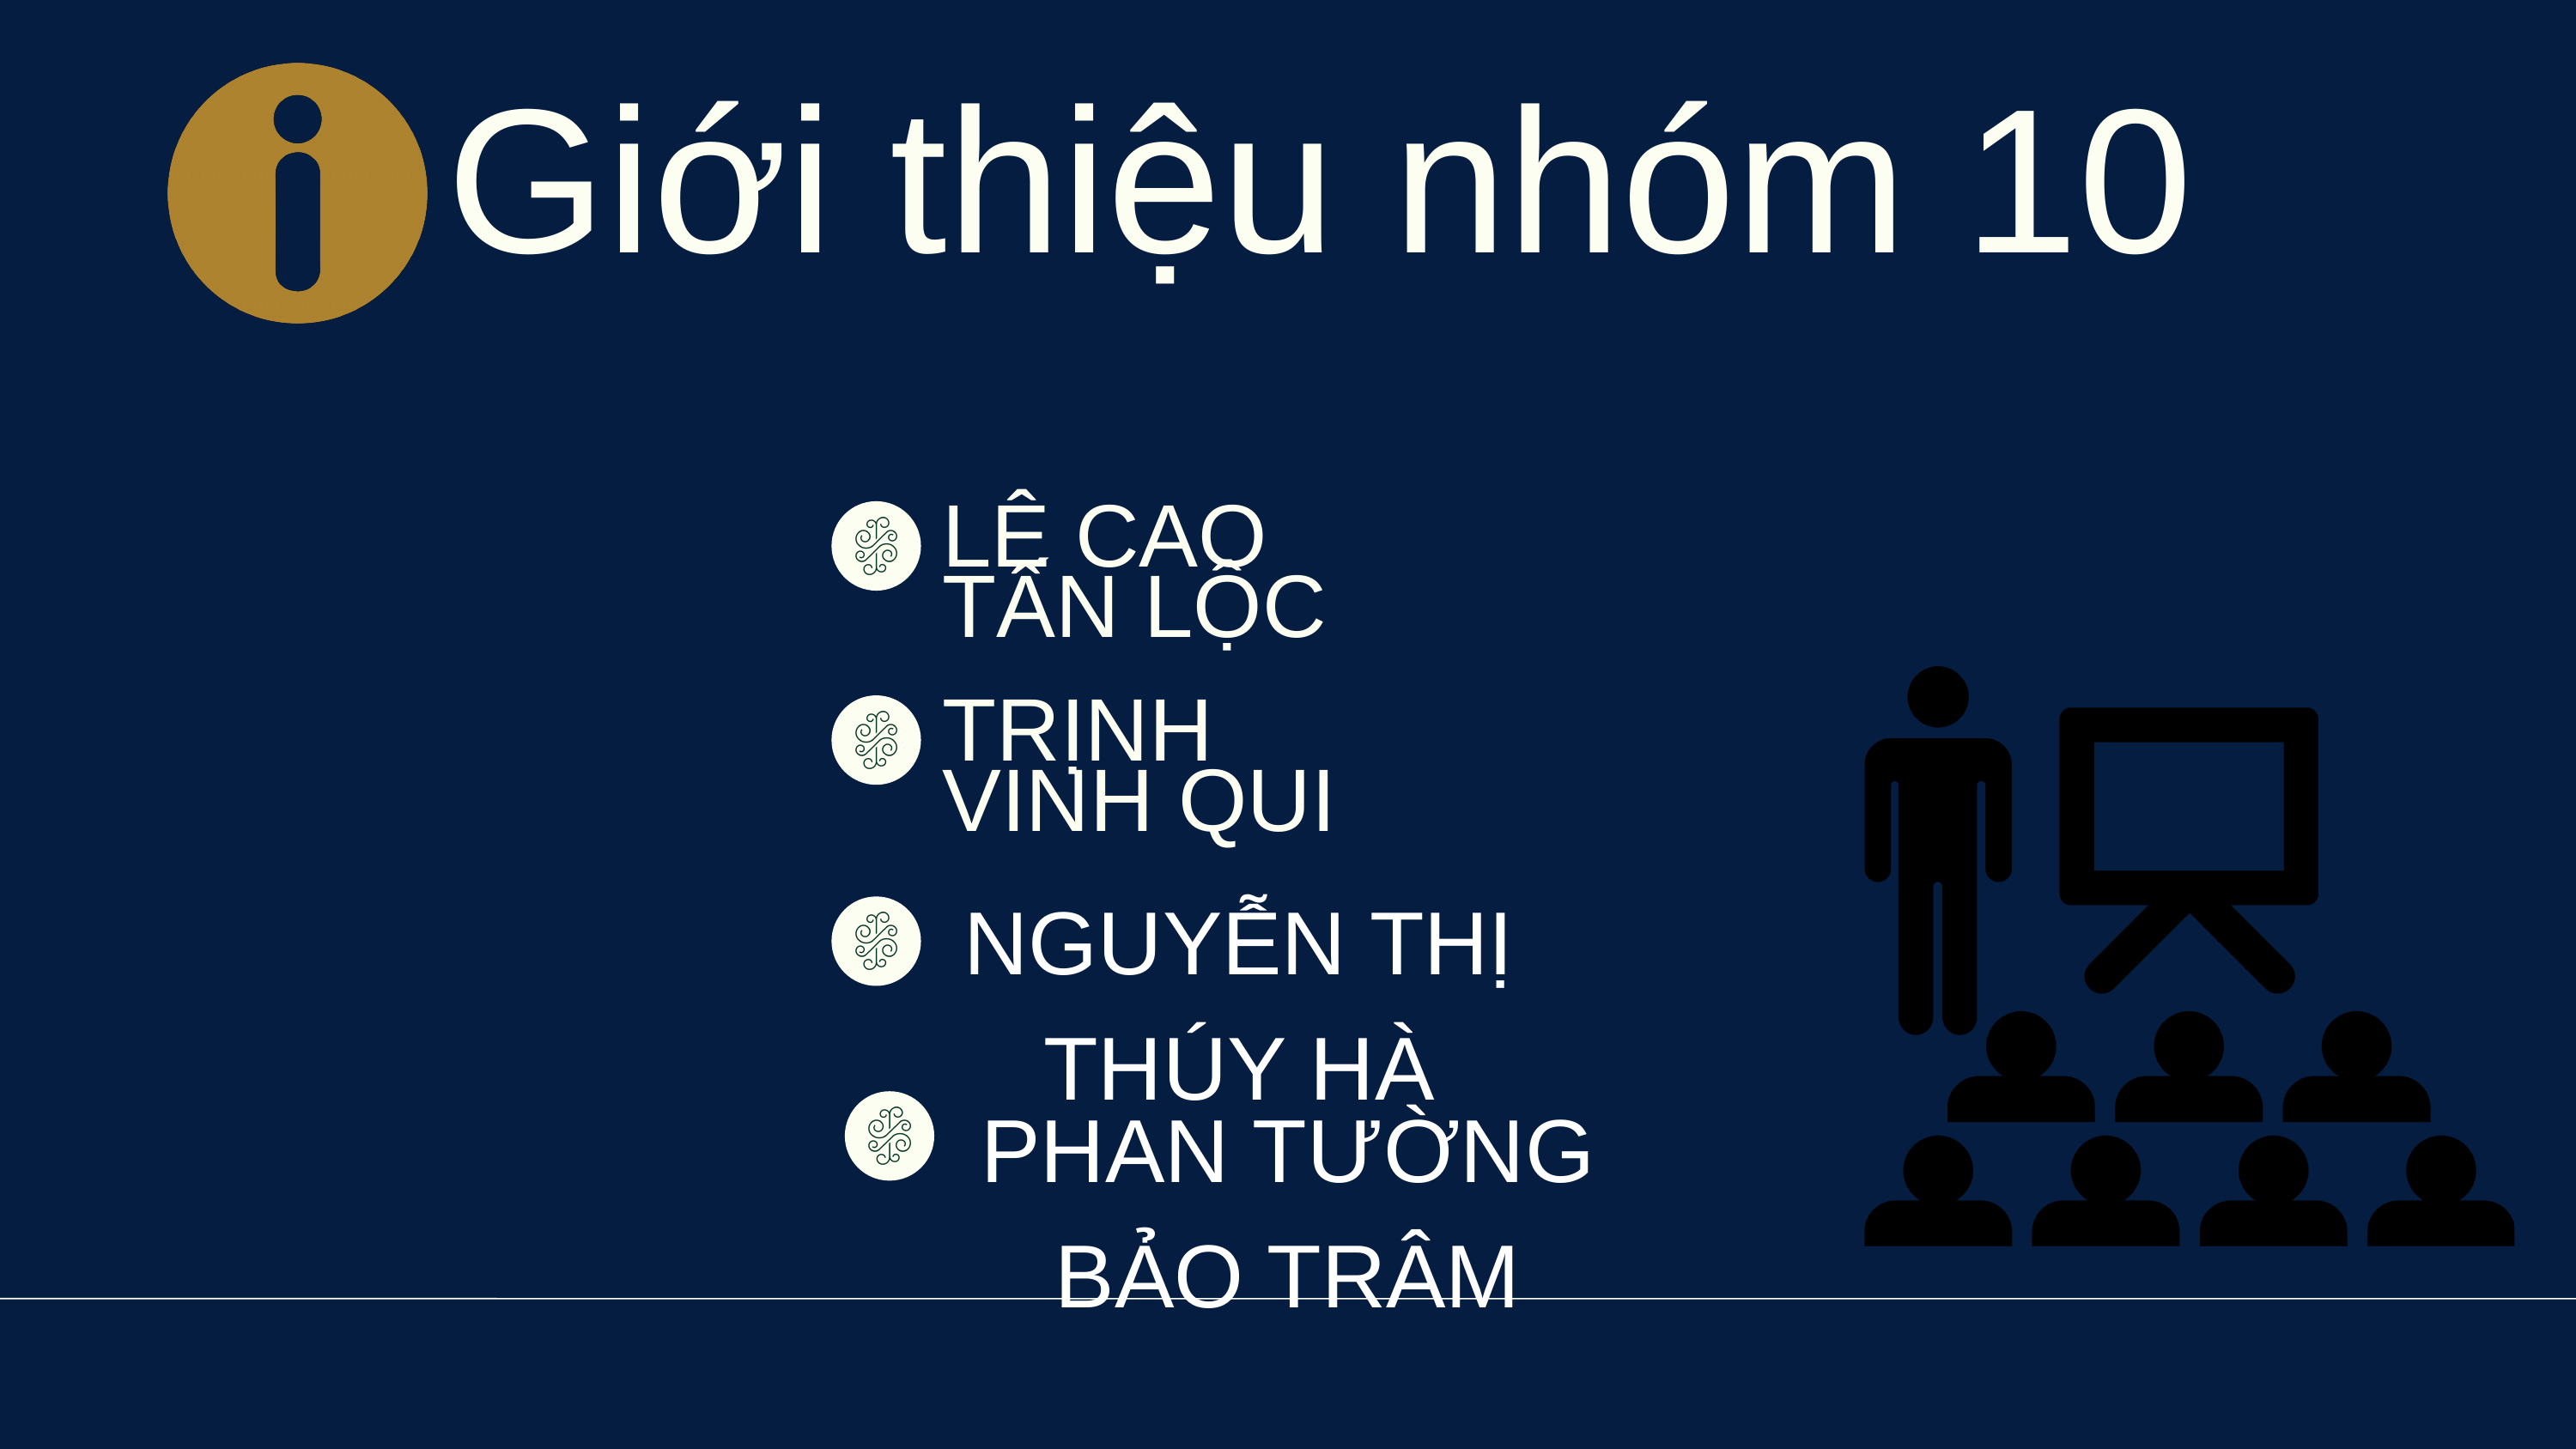

Giới thiệu nhóm 10

LÊ CAO TẤN LỘC

TRỊNH VINH QUI

NGUYỄN THỊ THÚY HÀ

PHAN TƯỜNG BẢO TRÂM